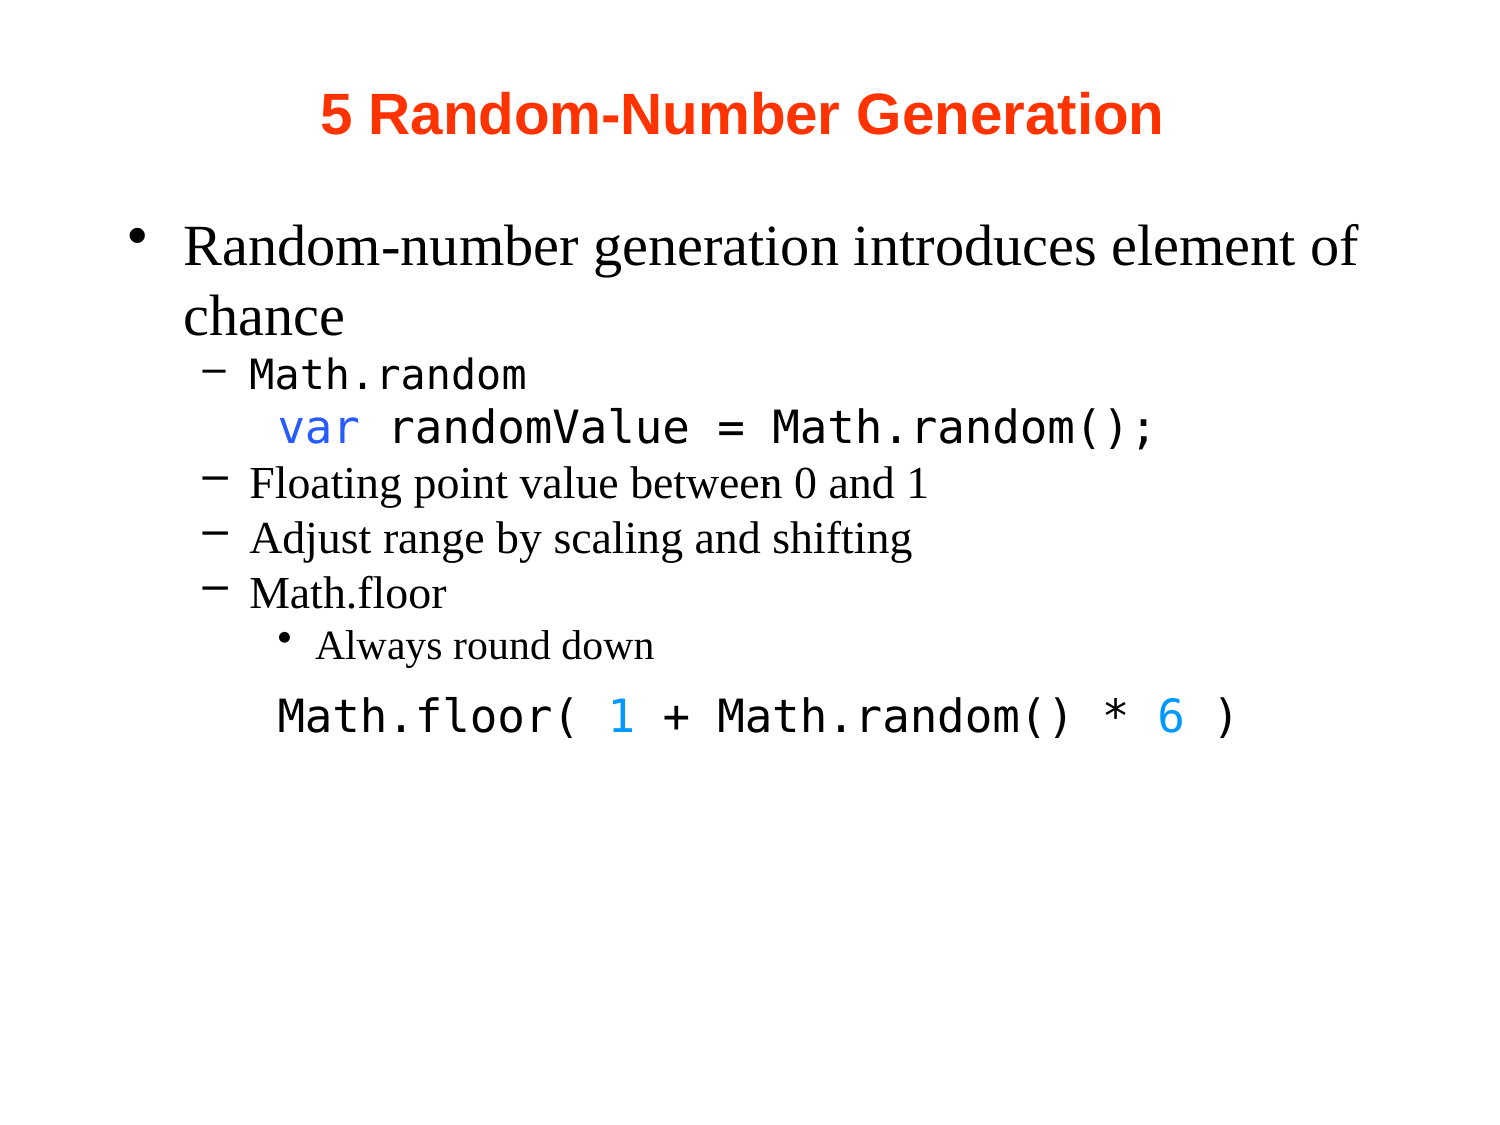

20
# 5 Random-Number Generation
Random-number generation introduces element of chance
Math.random
	var randomValue = Math.random();
Floating point value between 0 and 1
Adjust range by scaling and shifting
Math.floor
Always round down
	Math.floor( 1 + Math.random() * 6 )